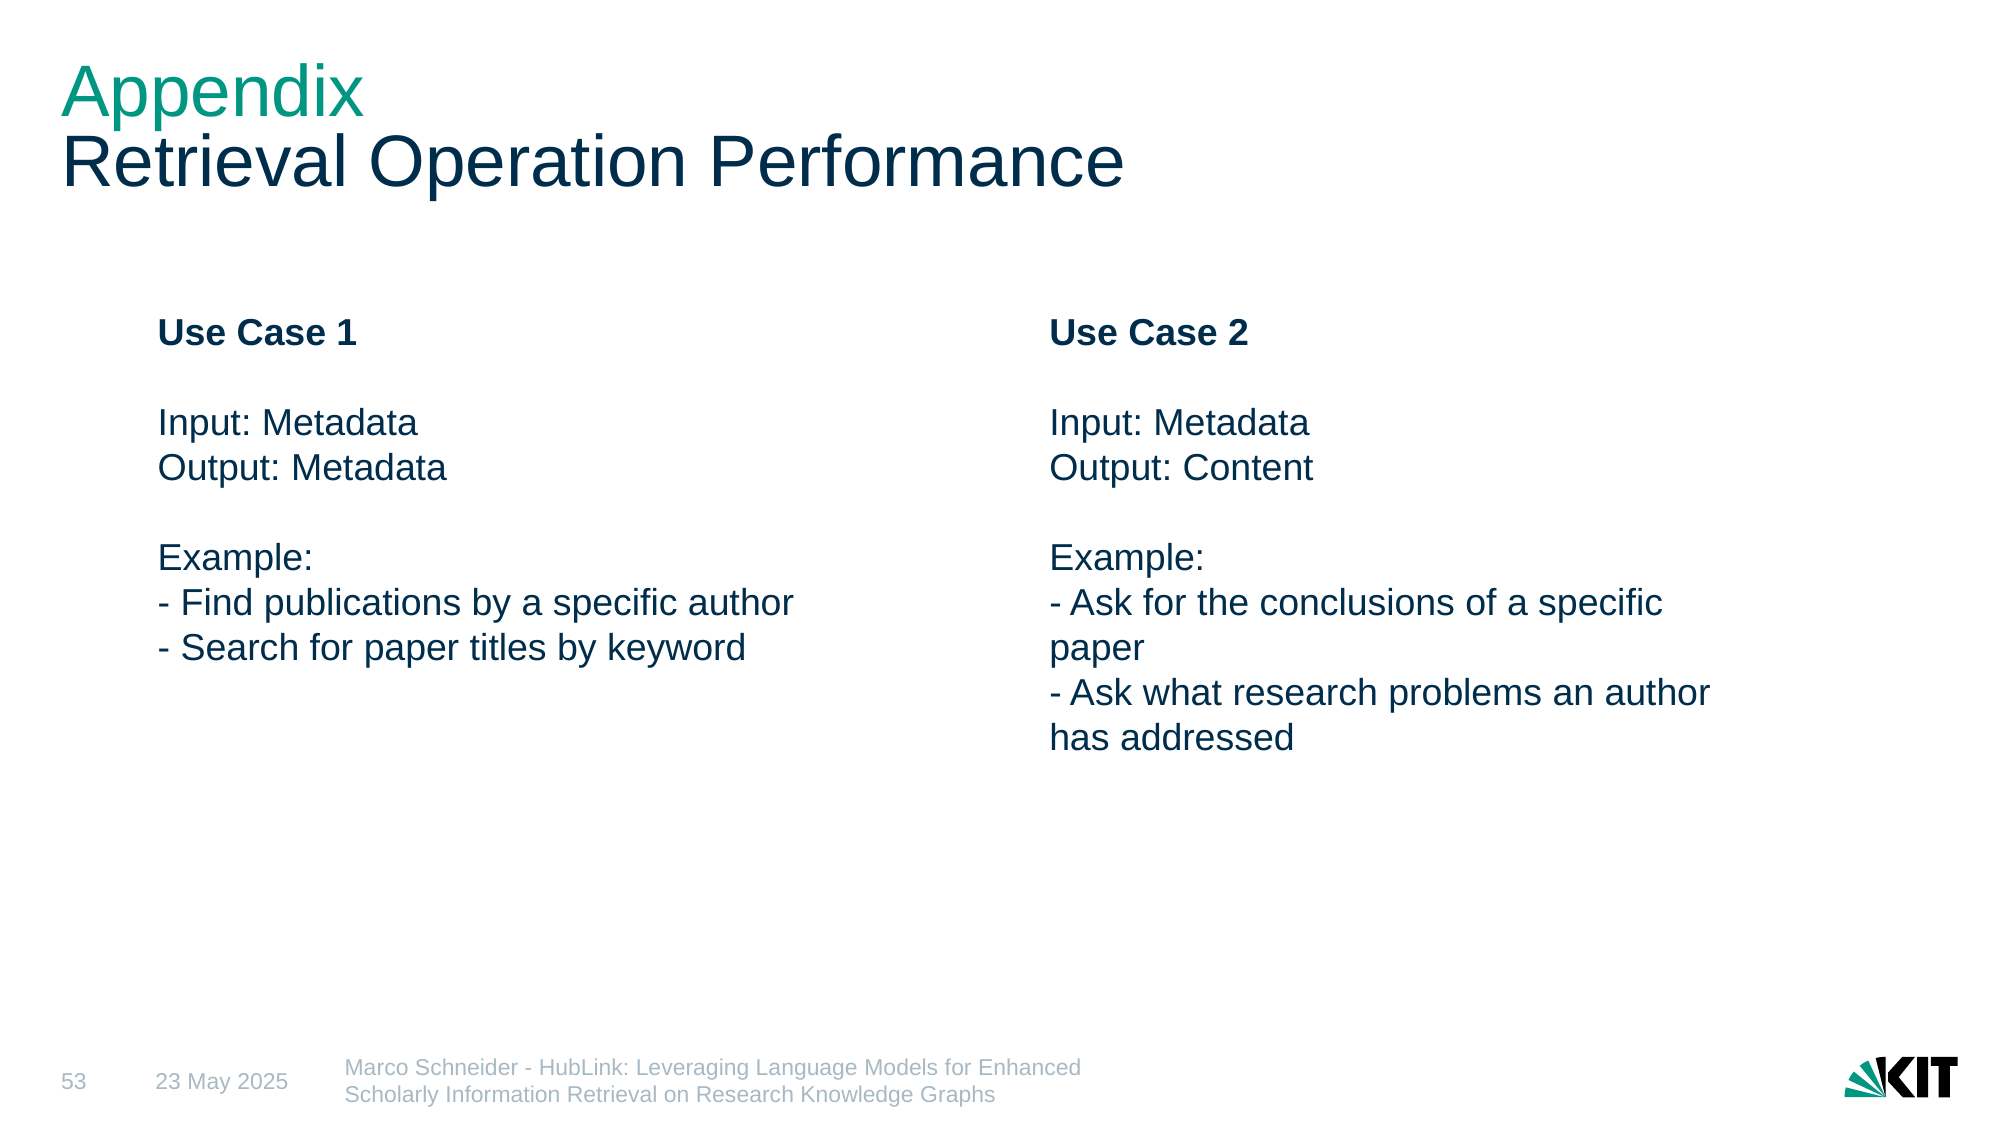

# Appendix Retrieval Operation Performance
Use Case 1

Input: Metadata
Output: Metadata

Example:
- Find publications by a specific author
- Search for paper titles by keyword
Use Case 2

Input: Metadata
Output: Content

Example:
- Ask for the conclusions of a specific paper
- Ask what research problems an author has addressed
53
23 May 2025
Marco Schneider - HubLink: Leveraging Language Models for Enhanced Scholarly Information Retrieval on Research Knowledge Graphs